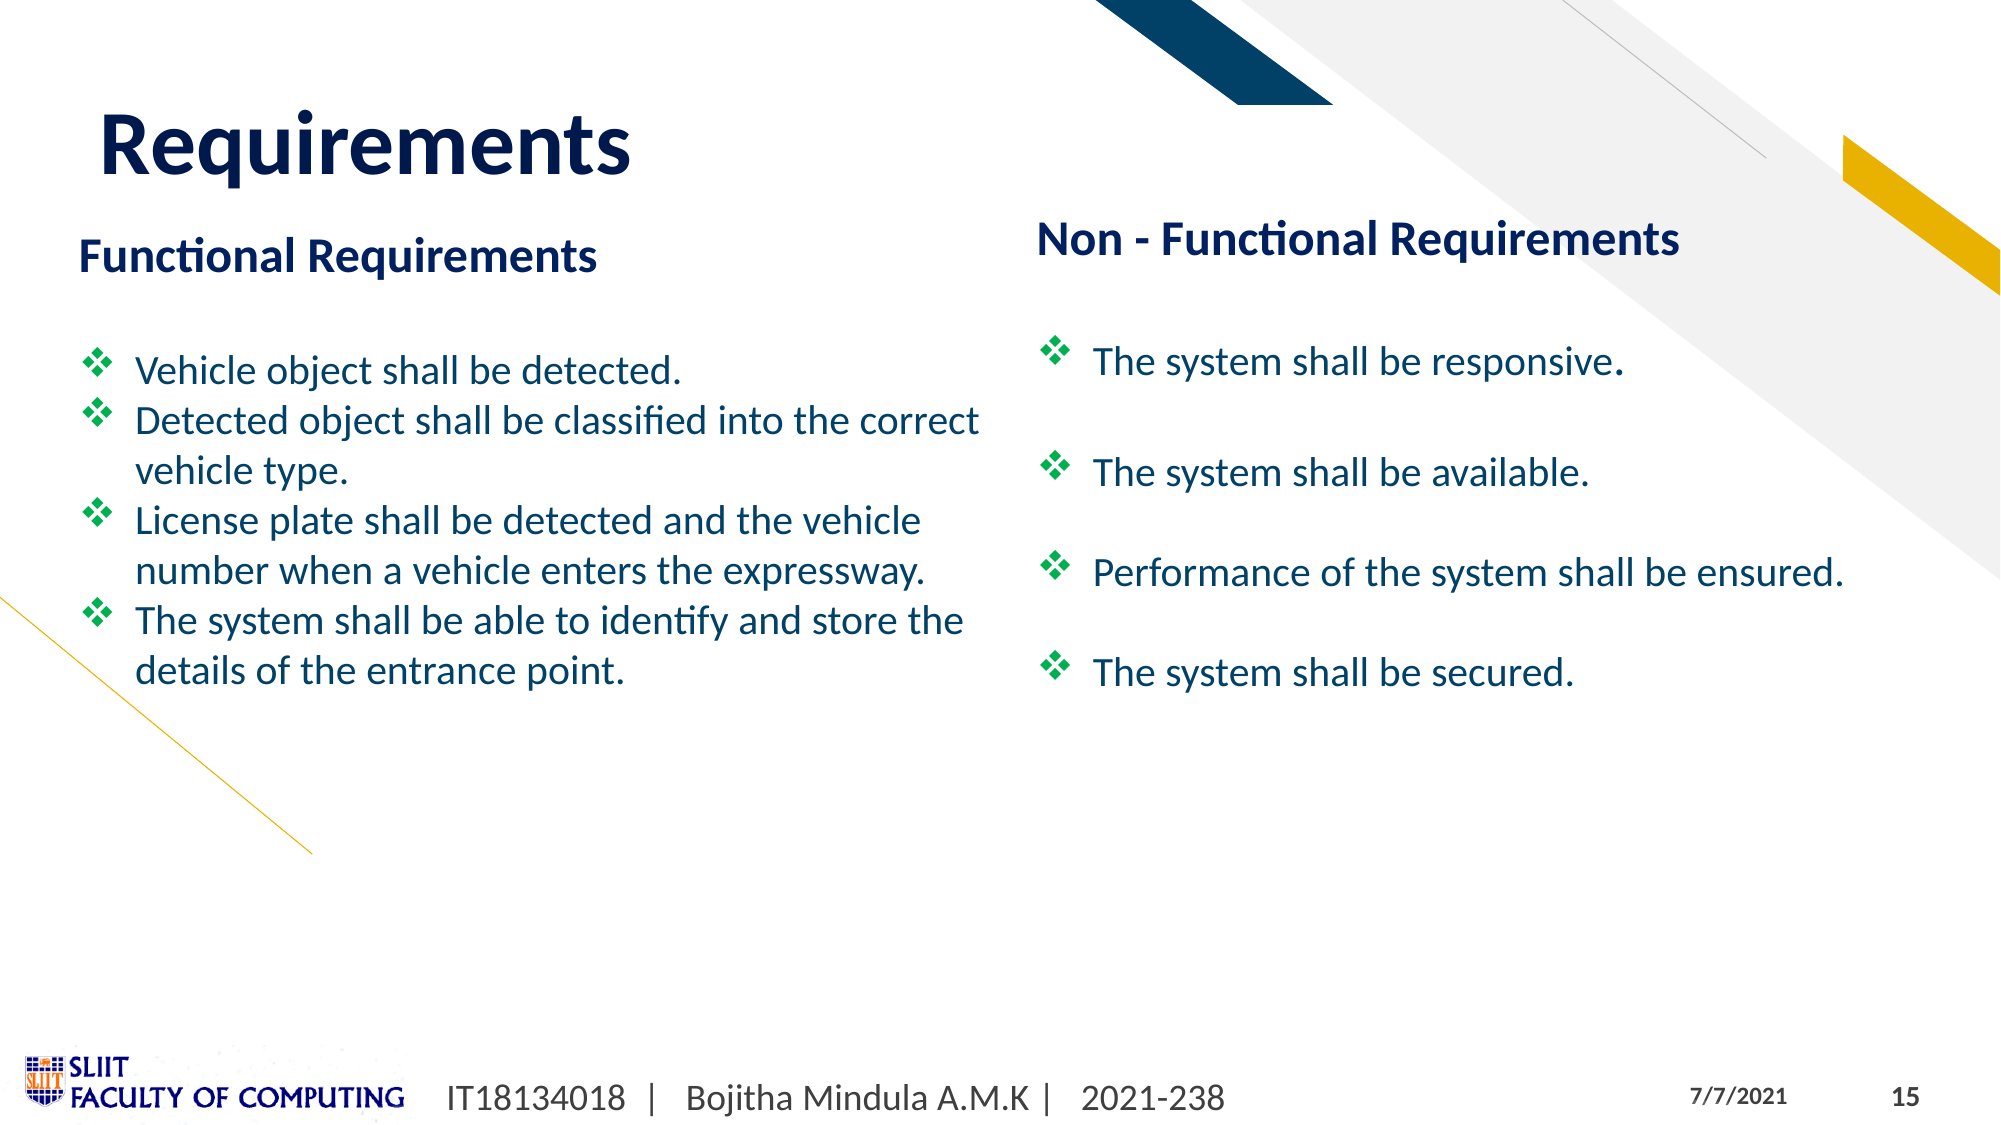

# Requirements
Non - Functional Requirements

The system shall be responsive.

The system shall be available.

Performance of the system shall be ensured.

The system shall be secured.
Functional Requirements

Vehicle object shall be detected.
Detected object shall be classified into the correct vehicle type.
License plate shall be detected and the vehicle number when a vehicle enters the expressway.
The system shall be able to identify and store the details of the entrance point.

IT18134018  |   Bojitha Mindula A.M.K |   2021-238